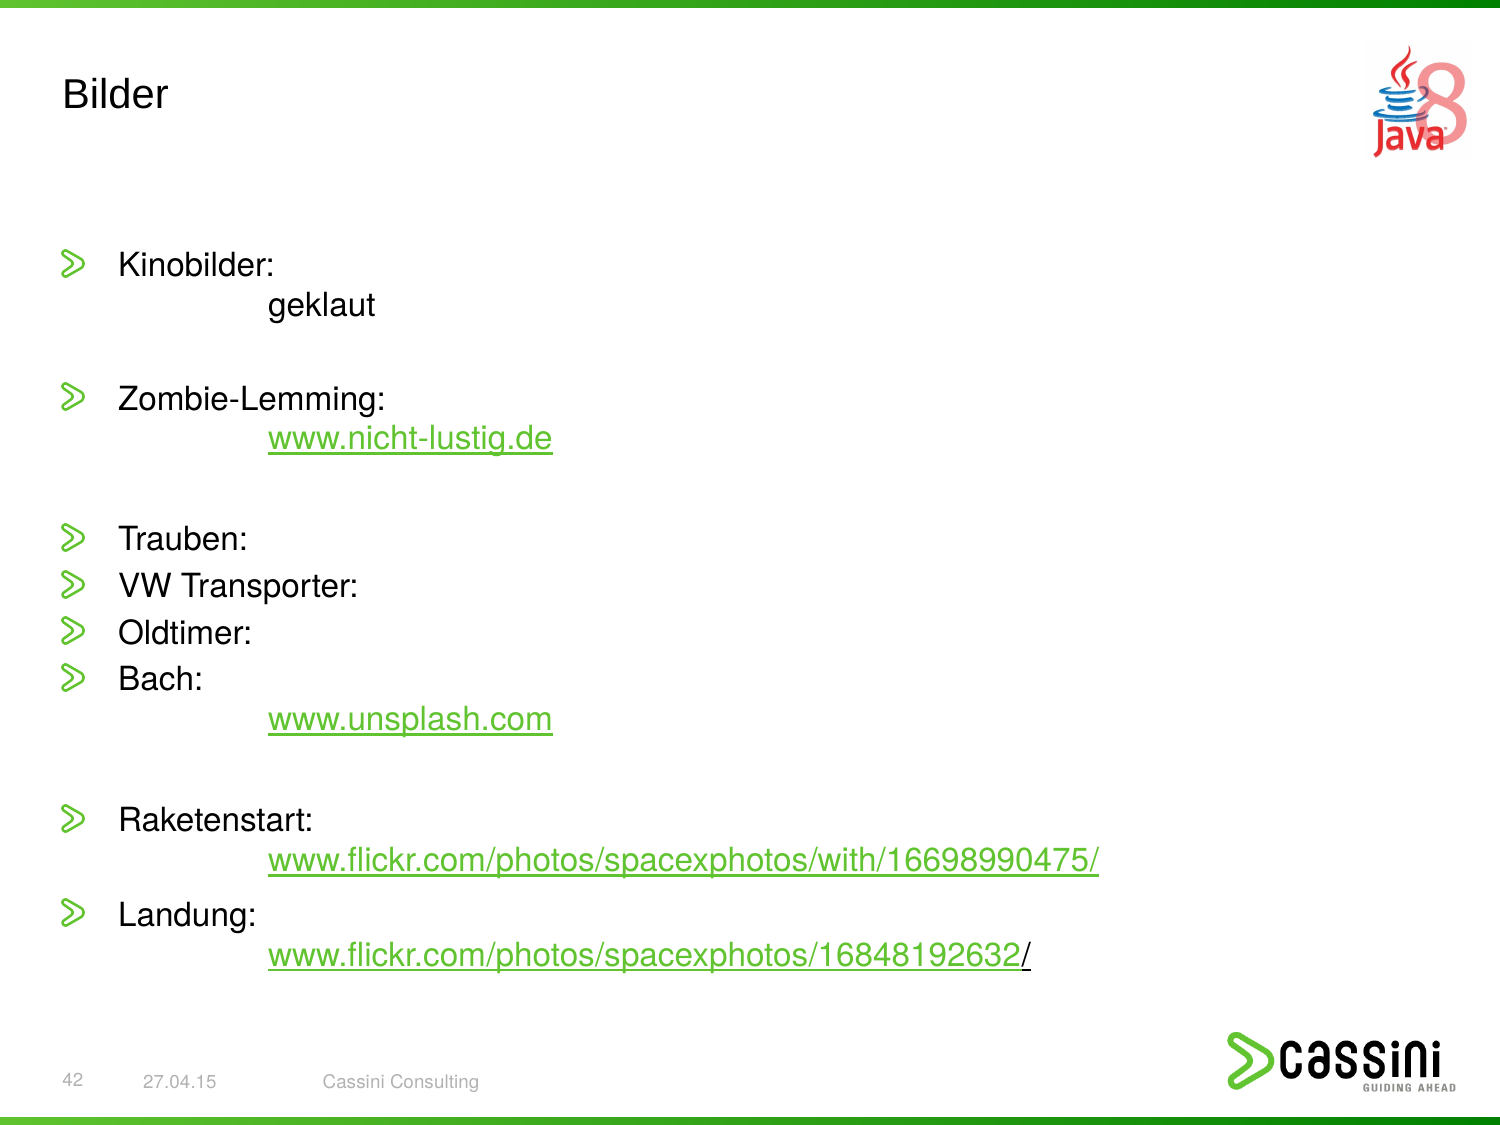

# Bilder
Kinobilder:
	geklaut

Zombie-Lemming:
	www.nicht-lustig.de

Trauben:
VW Transporter:
Oldtimer:
Bach:
	www.unsplash.com

Raketenstart:
	www.flickr.com/photos/spacexphotos/with/16698990475/
Landung:
	www.flickr.com/photos/spacexphotos/16848192632/

42
27.04.15
Cassini Consulting